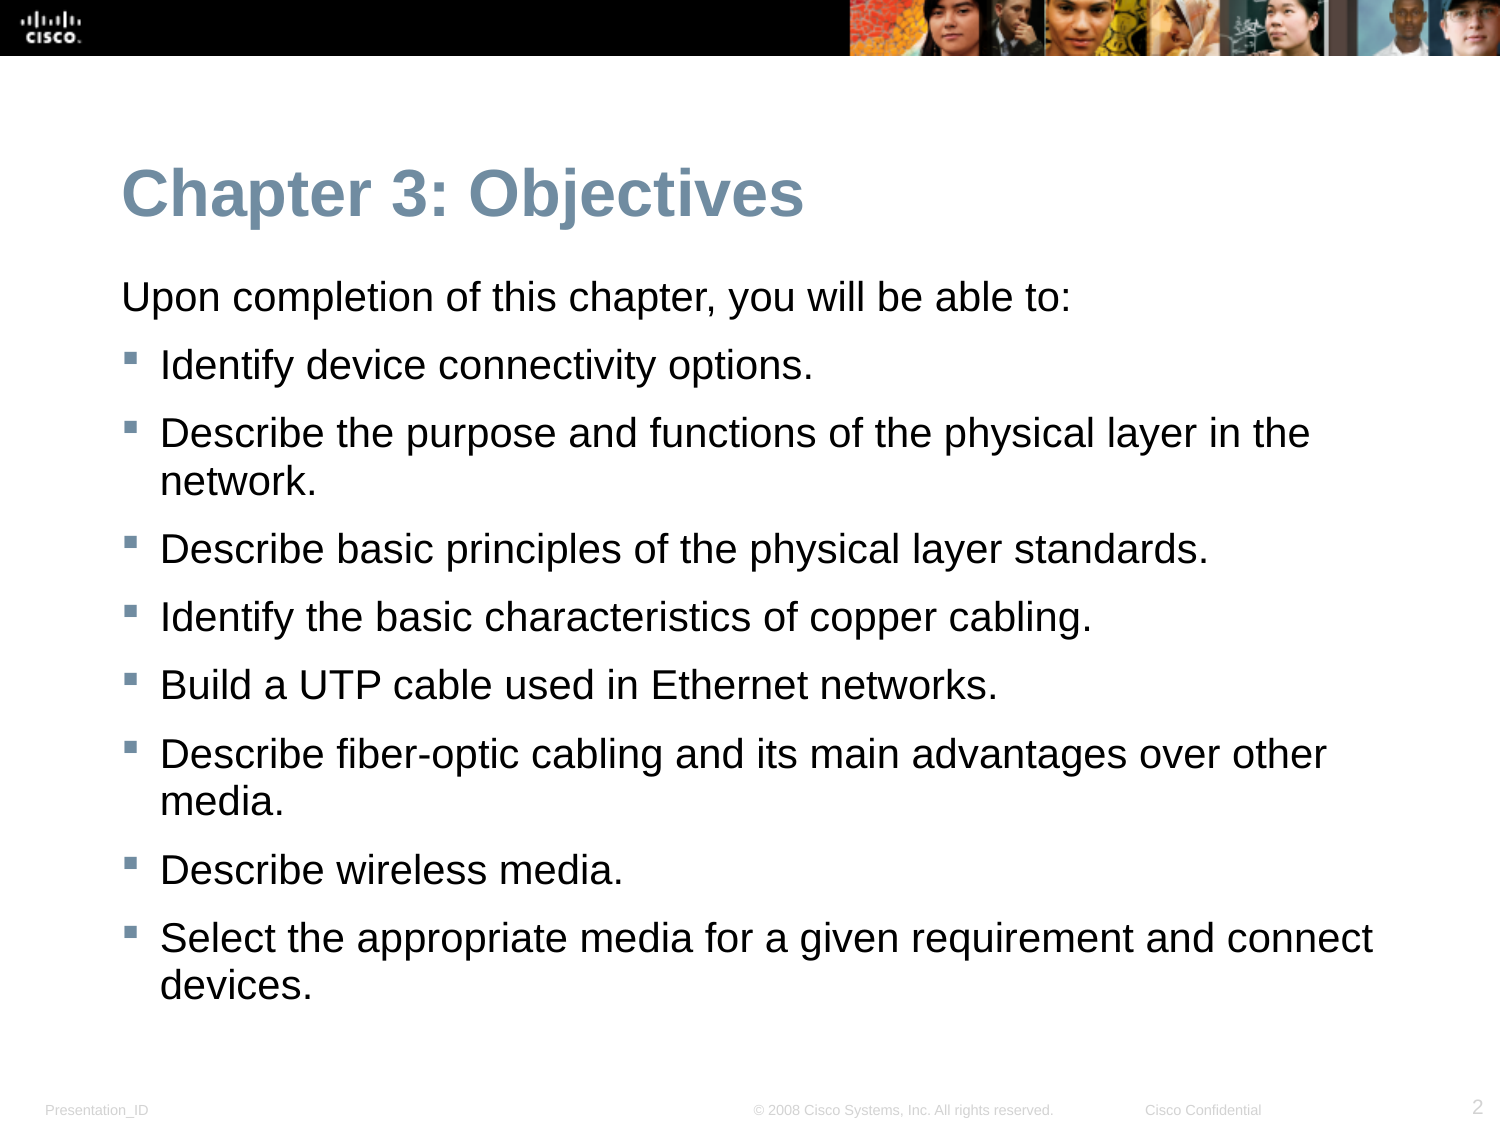

Chapter 3: Objectives
Upon completion of this chapter, you will be able to:
Identify device connectivity options.
Describe the purpose and functions of the physical layer in the network.
Describe basic principles of the physical layer standards.
Identify the basic characteristics of copper cabling.
Build a UTP cable used in Ethernet networks.
Describe fiber-optic cabling and its main advantages over other media.
Describe wireless media.
Select the appropriate media for a given requirement and connect devices.